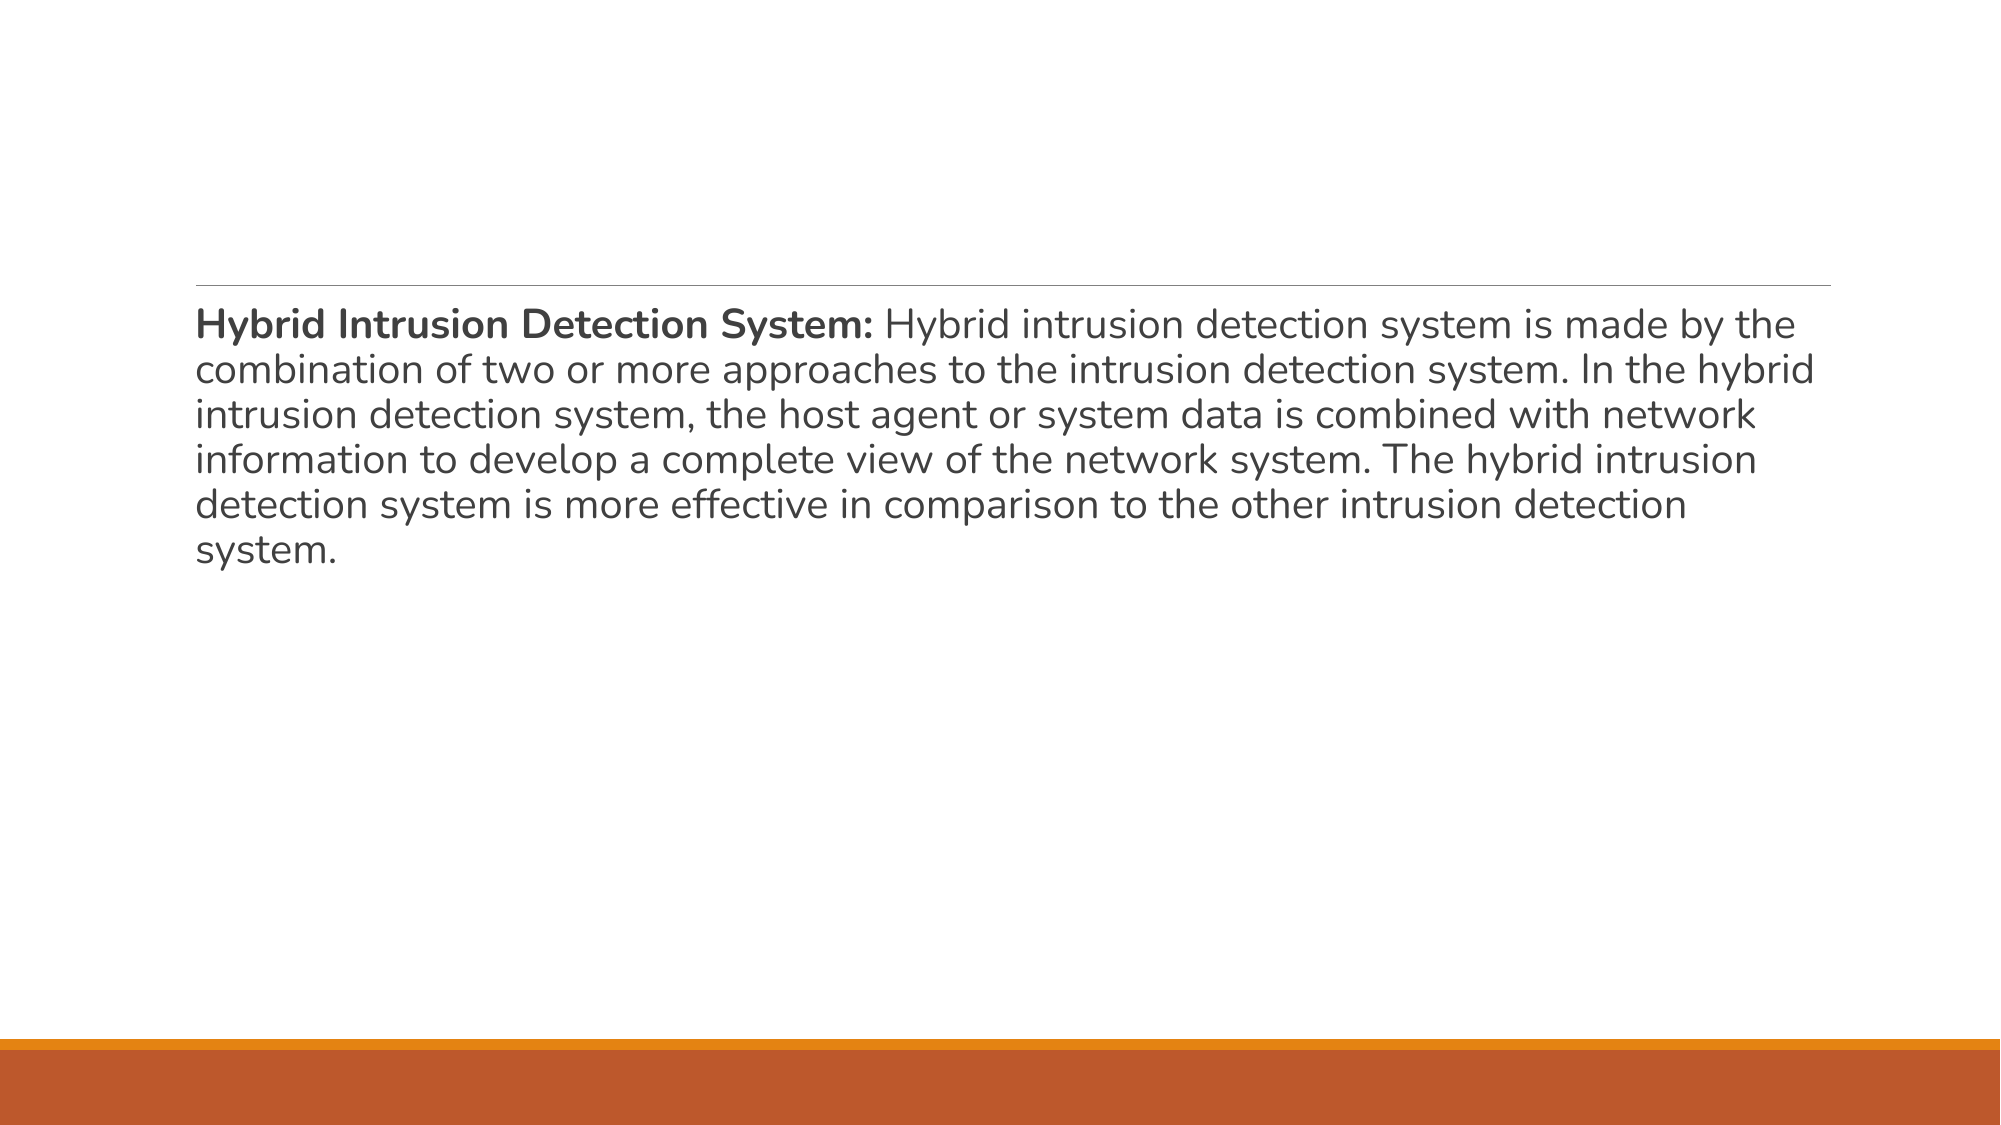

#
Hybrid Intrusion Detection System: Hybrid intrusion detection system is made by the combination of two or more approaches to the intrusion detection system. In the hybrid intrusion detection system, the host agent or system data is combined with network information to develop a complete view of the network system. The hybrid intrusion detection system is more effective in comparison to the other intrusion detection system.